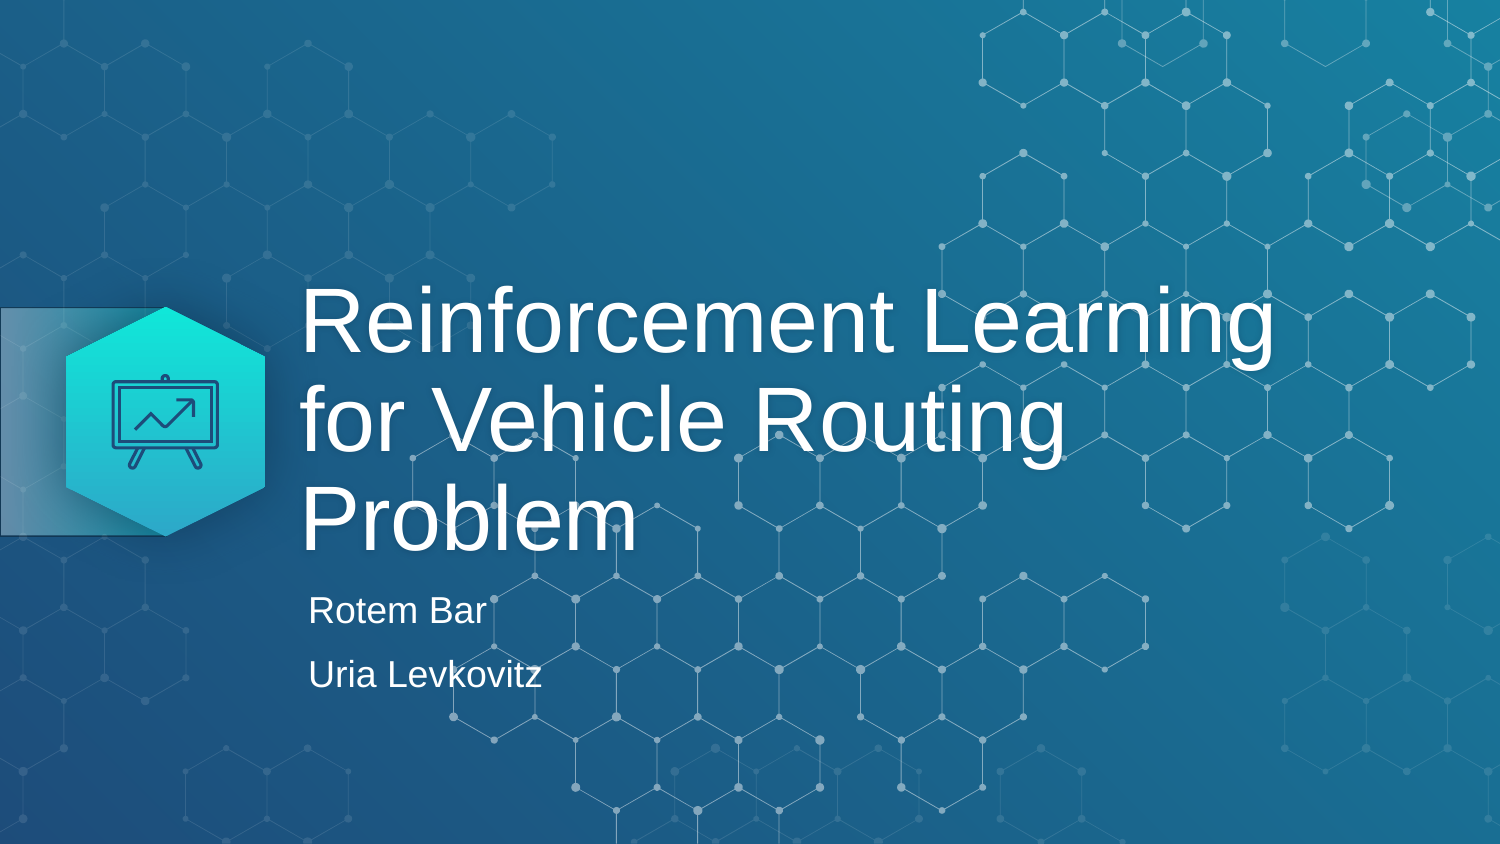

# Reinforcement Learning for Vehicle Routing Problem

Rotem Bar
Uria Levkovitz